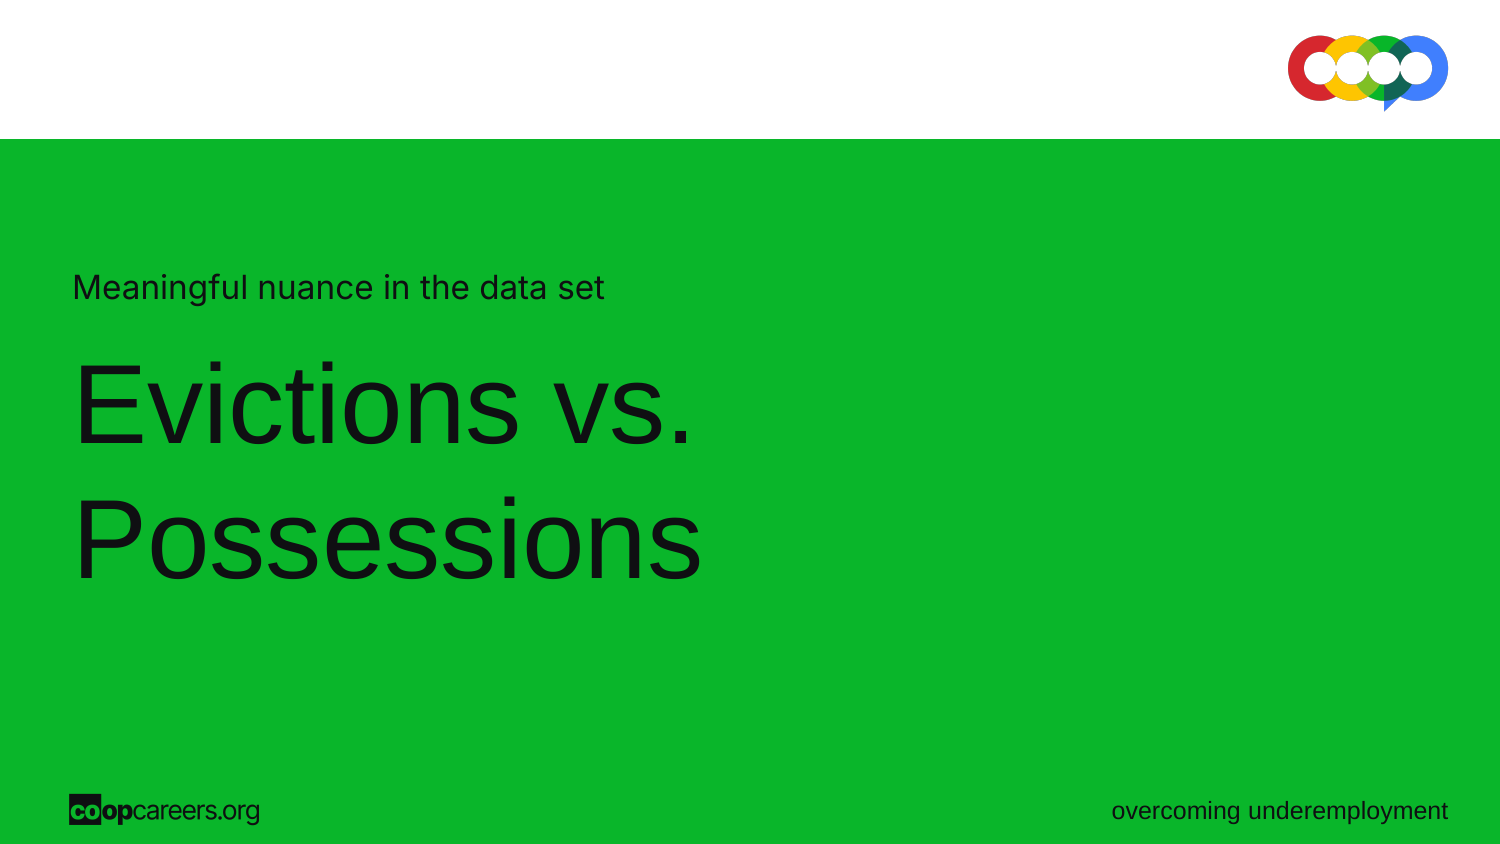

Meaningful nuance in the data set

# Evictions vs.
Possessions